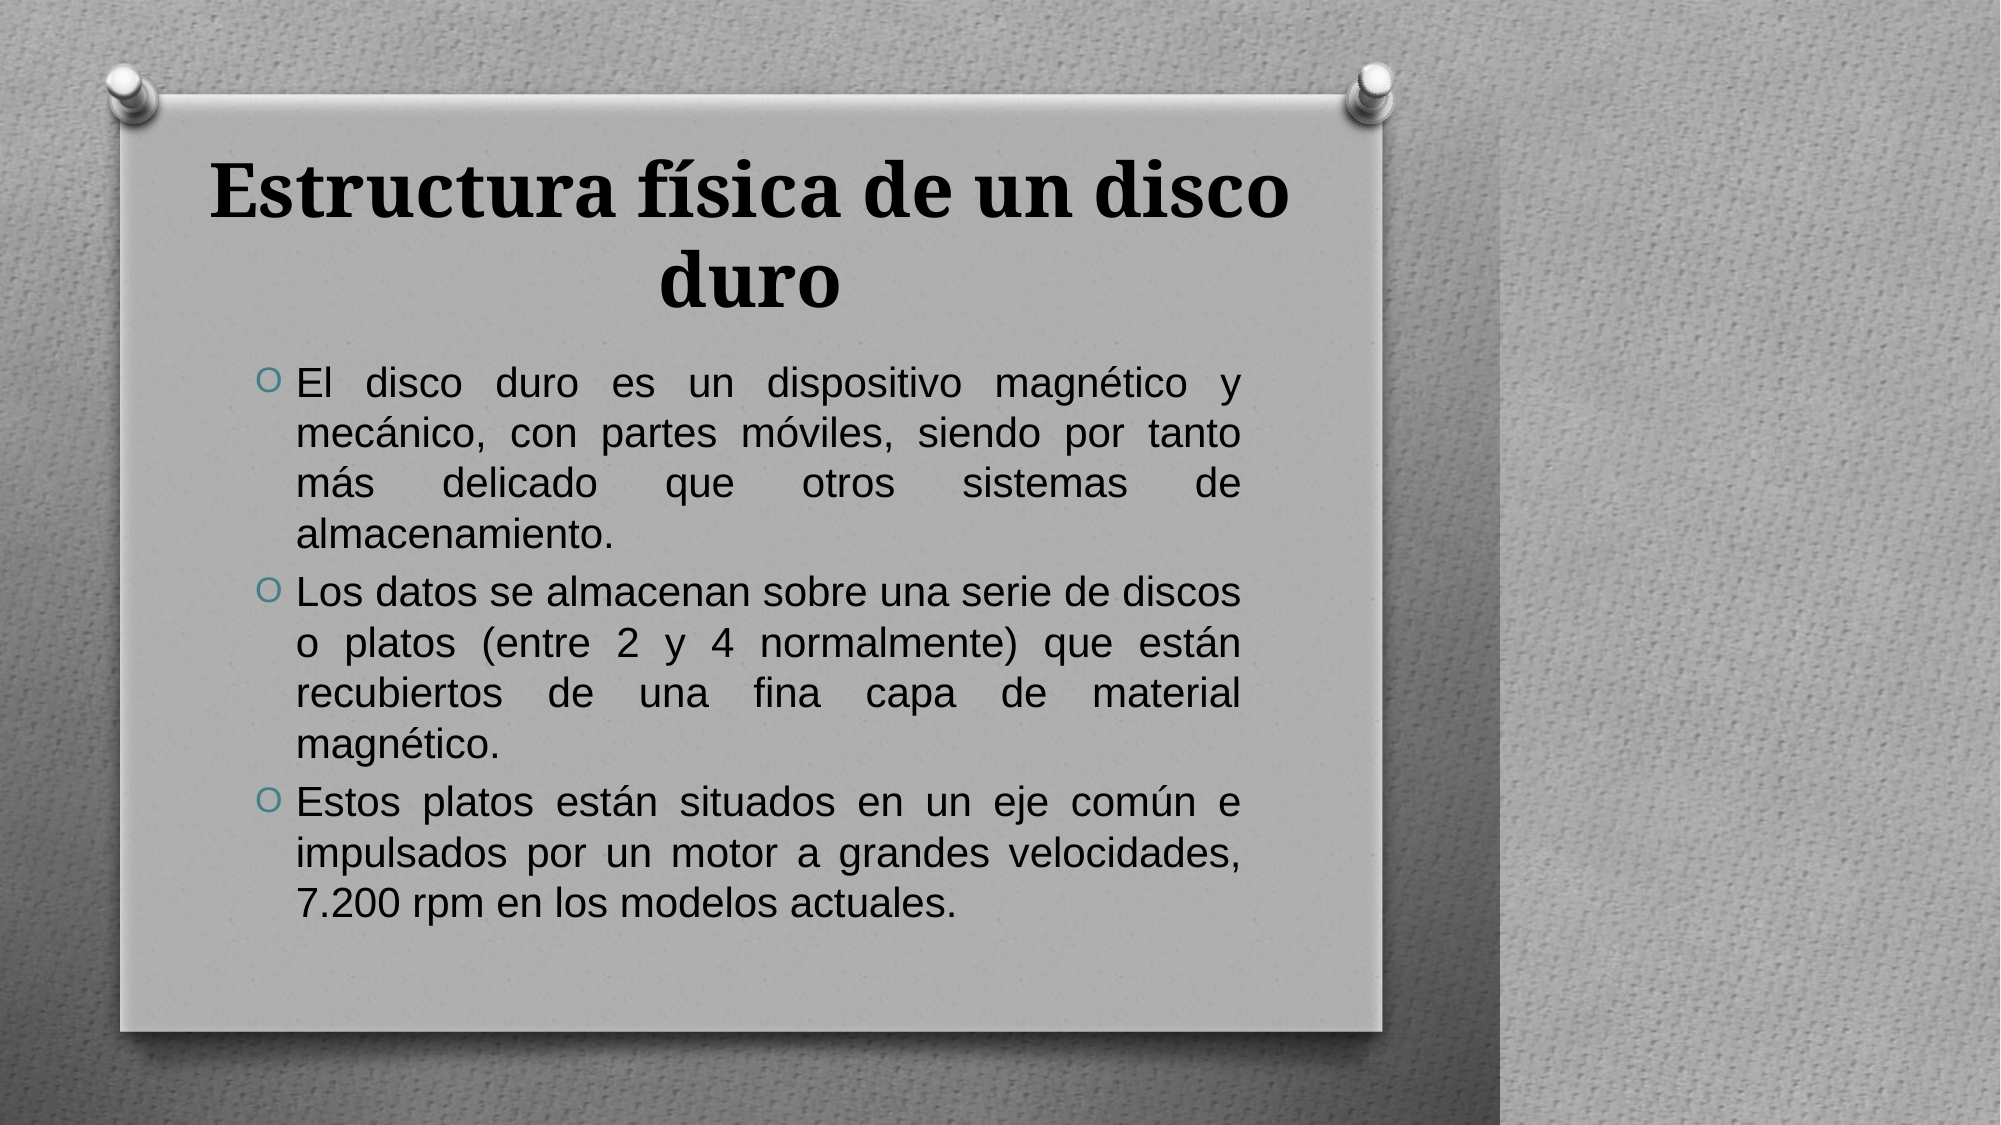

# Estructura física de un disco duro
El disco duro es un dispositivo magnético y mecánico, con partes móviles, siendo por tanto más delicado que otros sistemas de almacenamiento.
Los datos se almacenan sobre una serie de discos o platos (entre 2 y 4 normalmente) que están recubiertos de una fina capa de material magnético.
Estos platos están situados en un eje común e impulsados por un motor a grandes velocidades, 7.200 rpm en los modelos actuales.